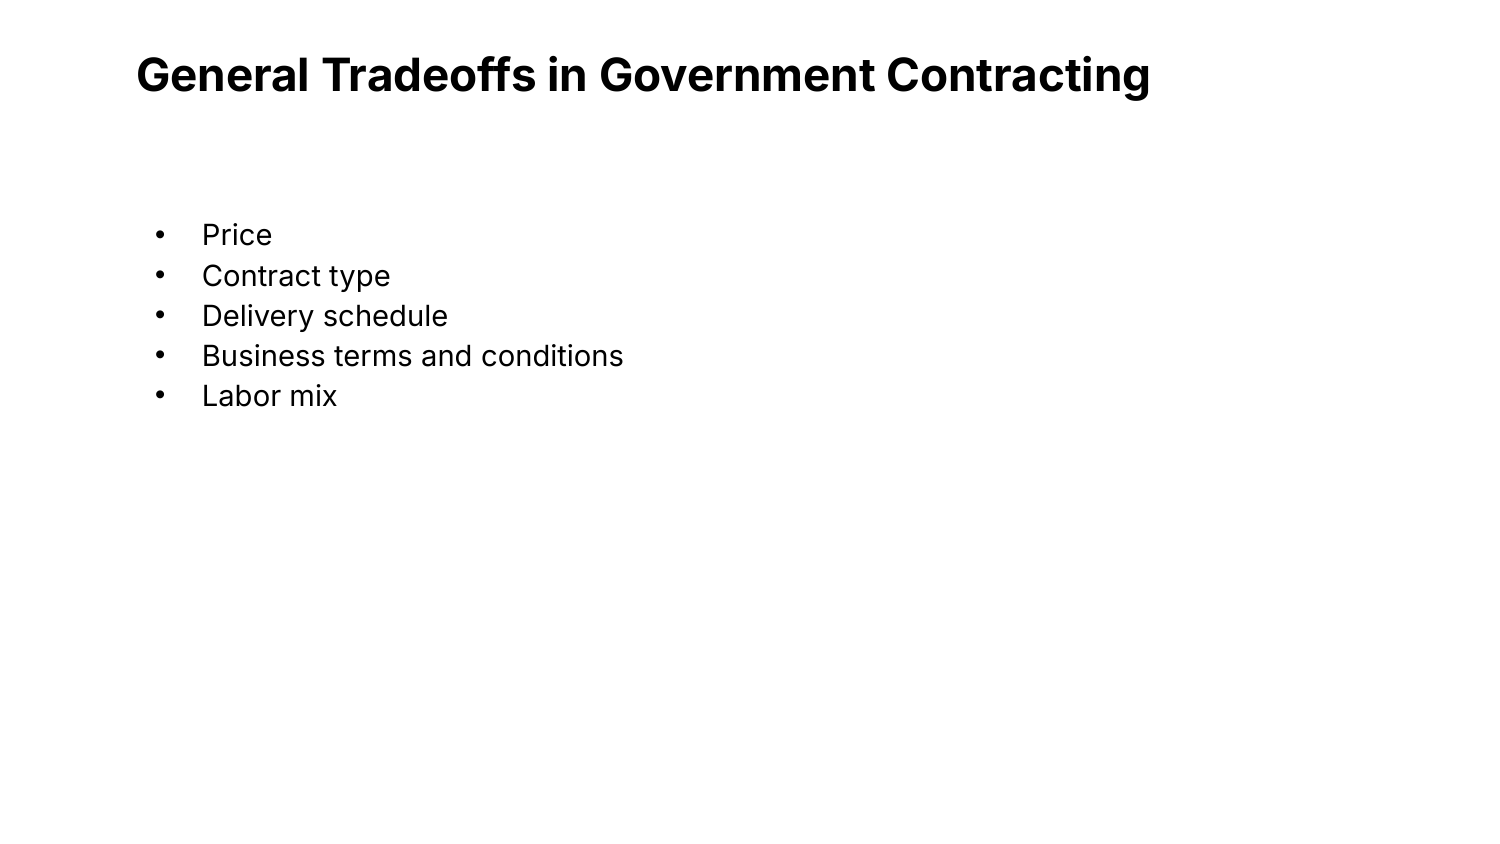

General Tradeoffs in Government Contracting
Price
Contract type
Delivery schedule
Business terms and conditions
Labor mix